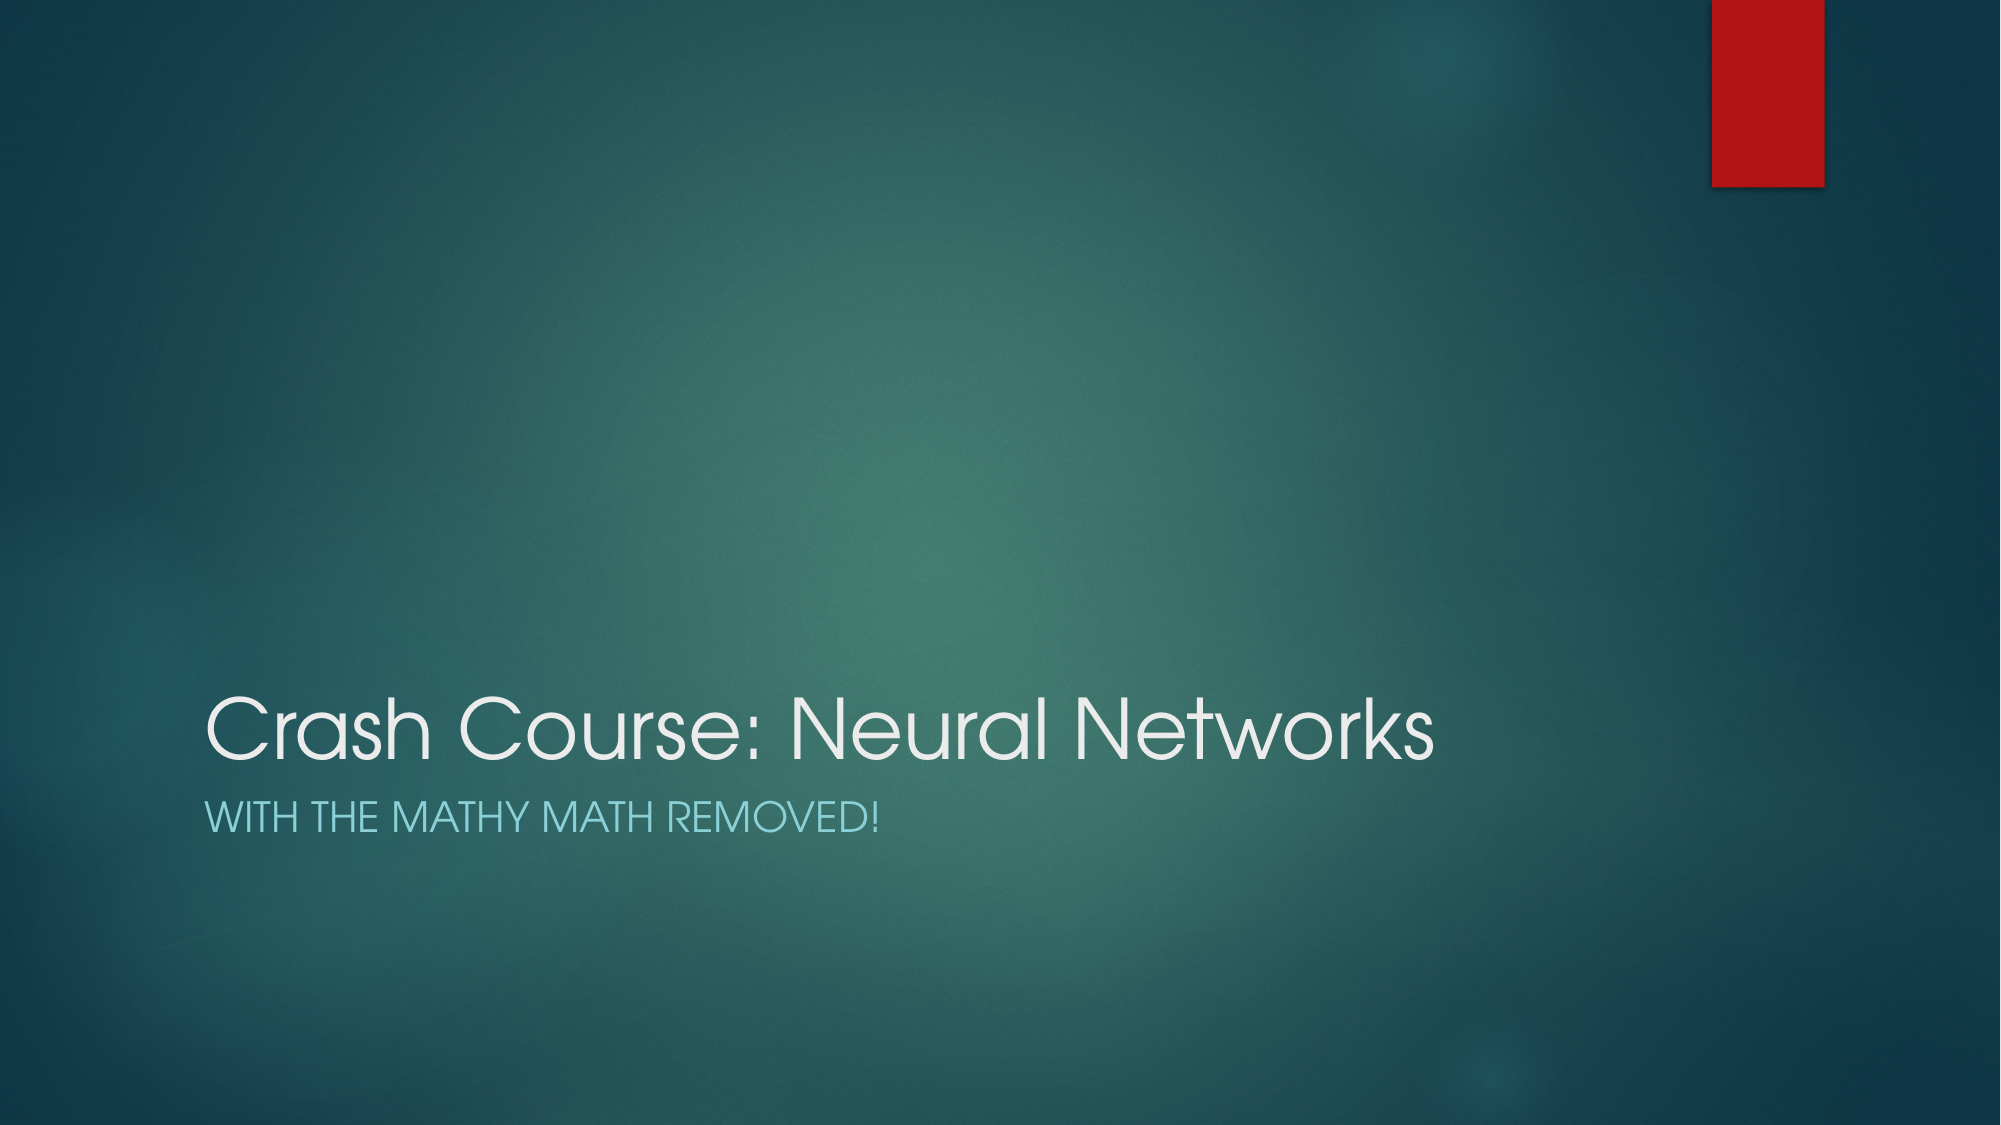

# Crash Course: Neural Networks
With the mathy math removed!